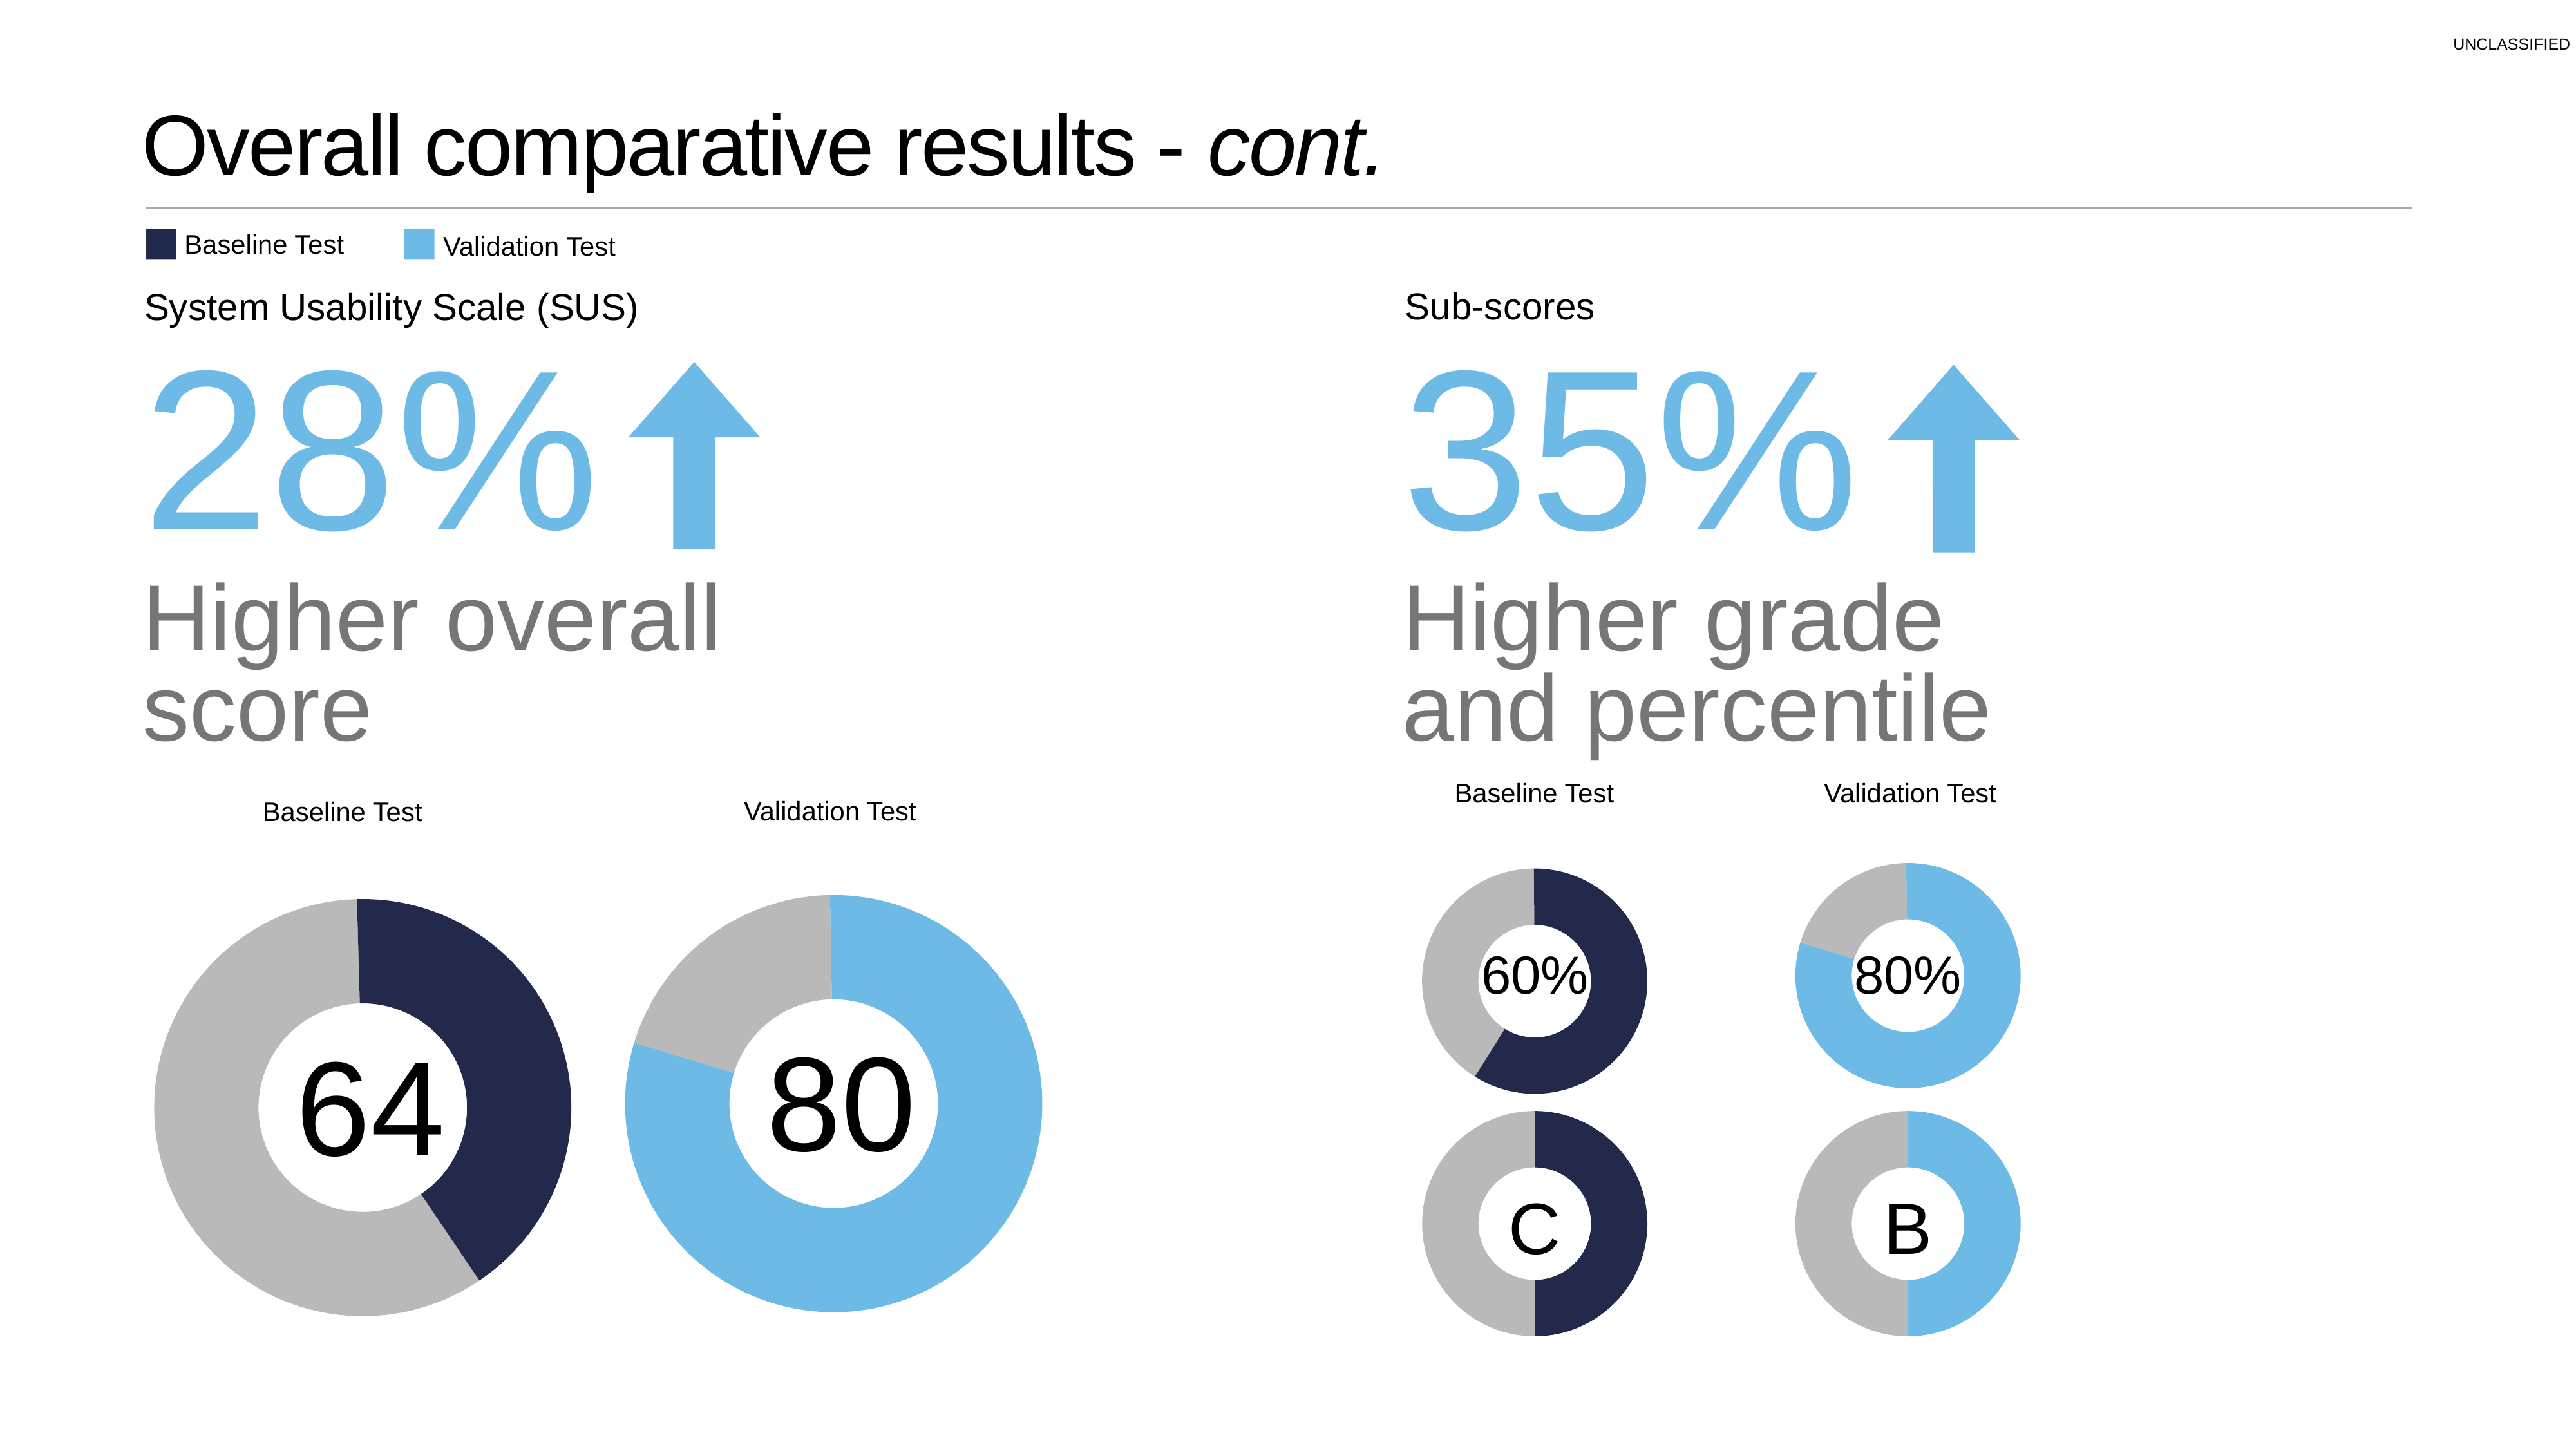

# Overall comparative results - cont.
Baseline Test

Validation Test
Sub-scores
System Usability Scale (SUS)
28%
Higher overall
score
35%
Higher grade
and percentile

Validation Test
Baseline Test
Validation Test
Baseline Test

### Chart

| Category | Region 1 |
|---|---|
| Failure | 20.0 |
| Success | 80.0 |

### Chart

| Category | Region 1 |
|---|---|
| Failure | 41.0 |
| Success | 59.0 |

### Chart

| Category | Region 1 |
|---|---|
| Failure | 20.0 |
| Success | 80.0 |

### Chart

| Category | Region 1 |
|---|---|
| Failure | 59.0 |
| Success | 41.0 |
60%
80%
80
64

### Chart

| Category | Region 1 |
|---|---|
| Failure | 50.0 |
| Success | 50.0 |

### Chart

| Category | Region 1 |
|---|---|
| Failure | 50.0 |
| Success | 50.0 |
B
C